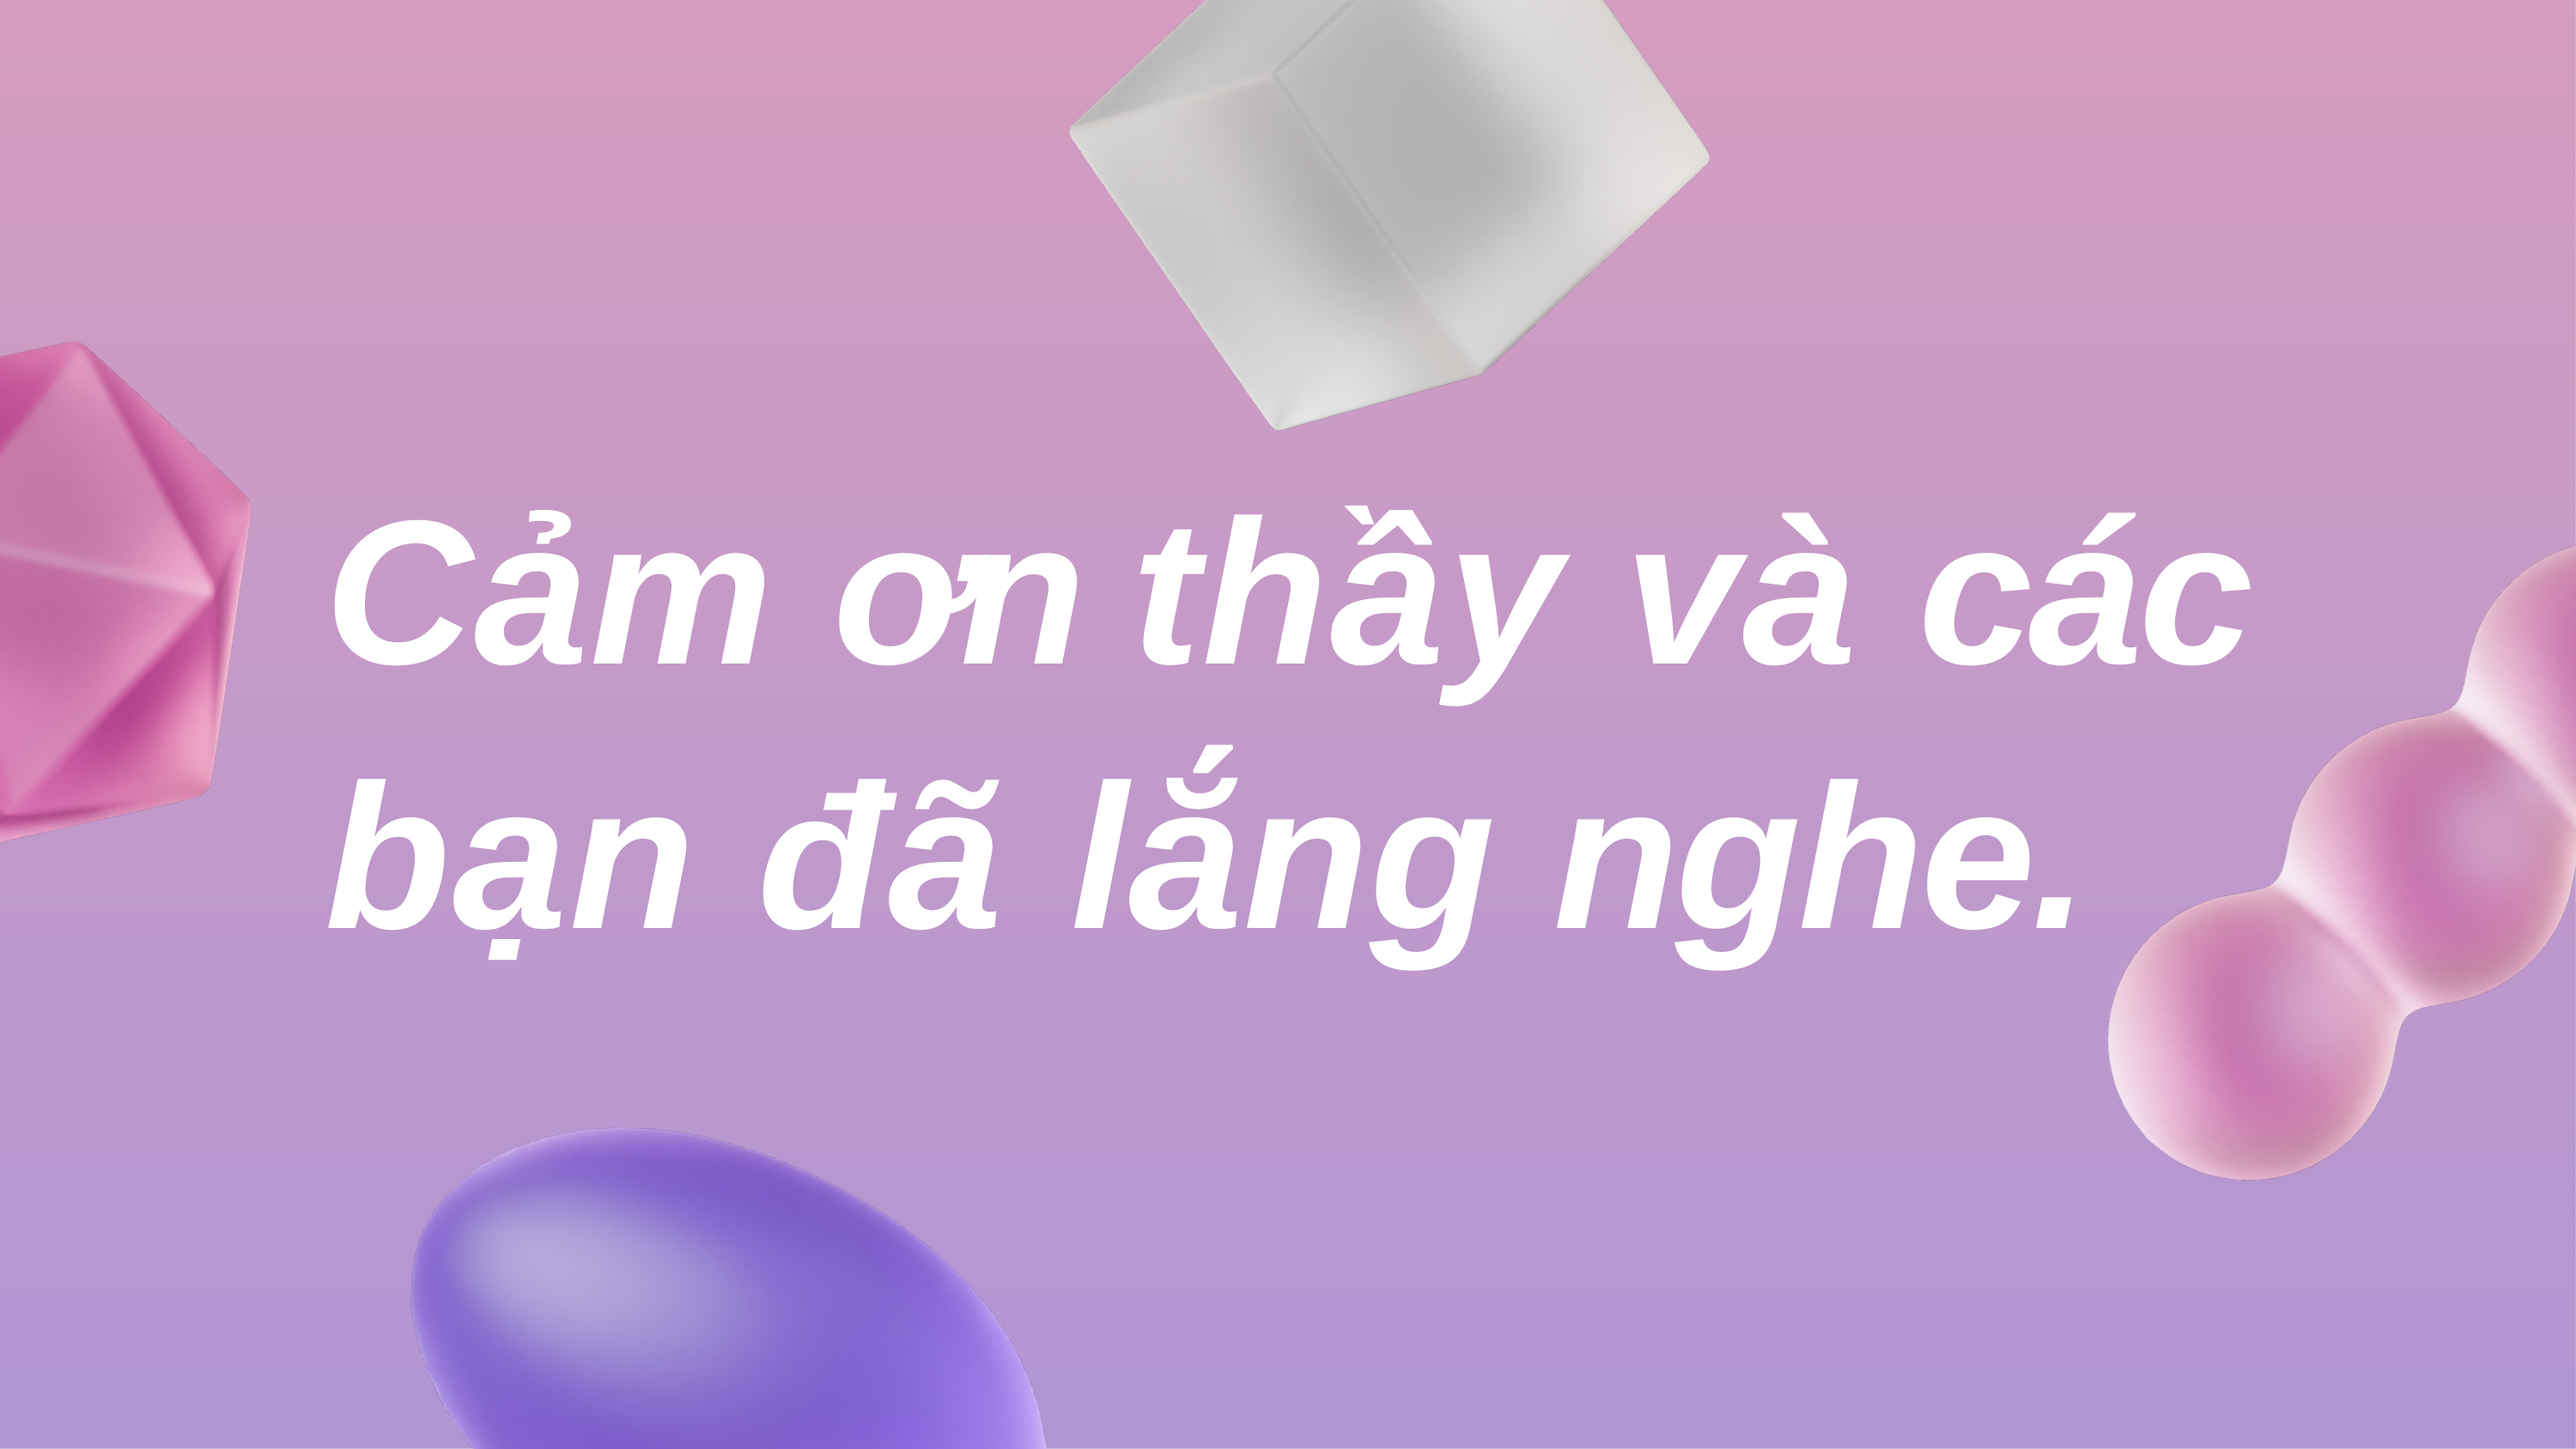

# Cảm ơn thầy và các  bạn đã lắng nghe.